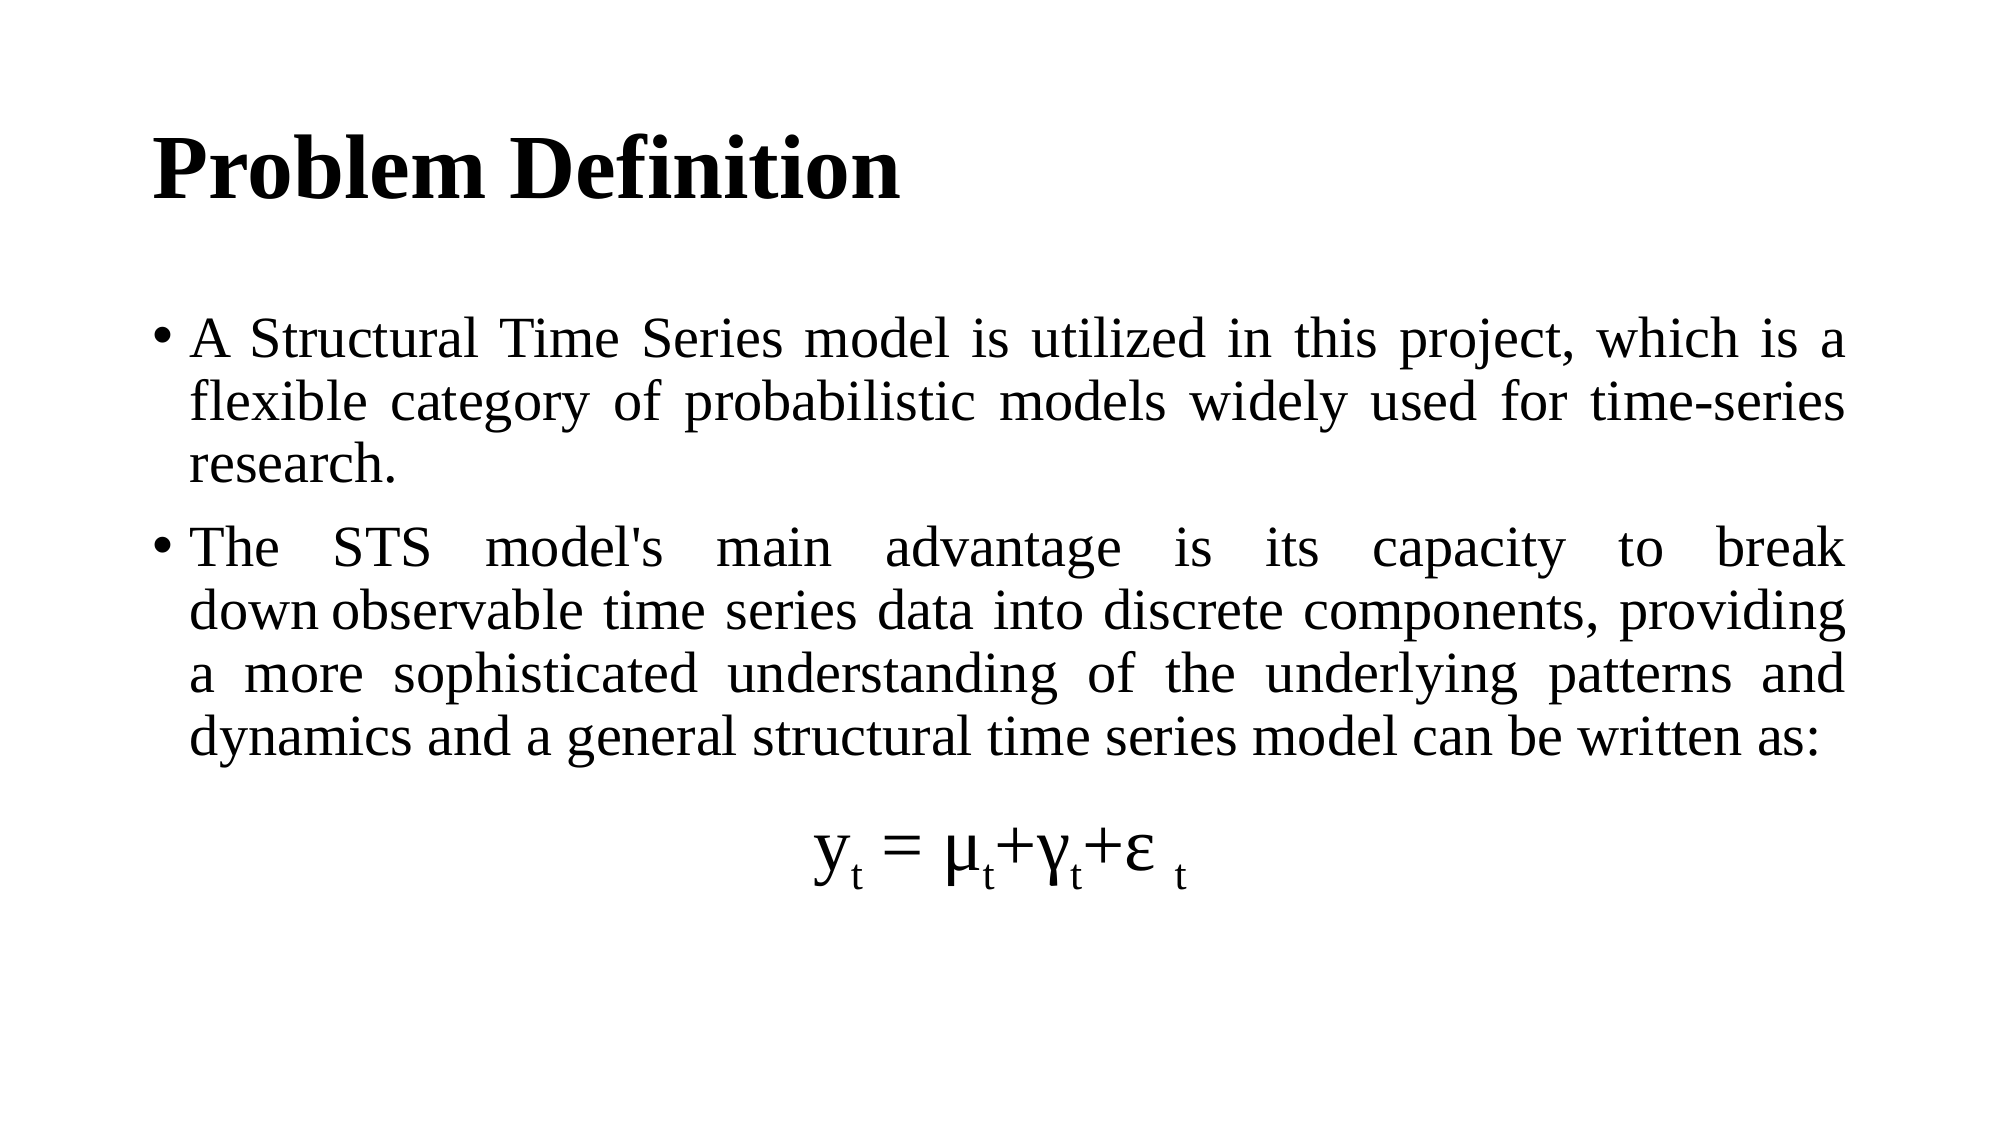

# Problem Definition
A Structural Time Series model is utilized in this project, which is a flexible category of probabilistic models widely used for time-series research.
The STS model's main advantage is its capacity to break down observable time series data into discrete components, providing a more sophisticated understanding of the underlying patterns and dynamics and a general structural time series model can be written as:
yt = μt+γt+ε t